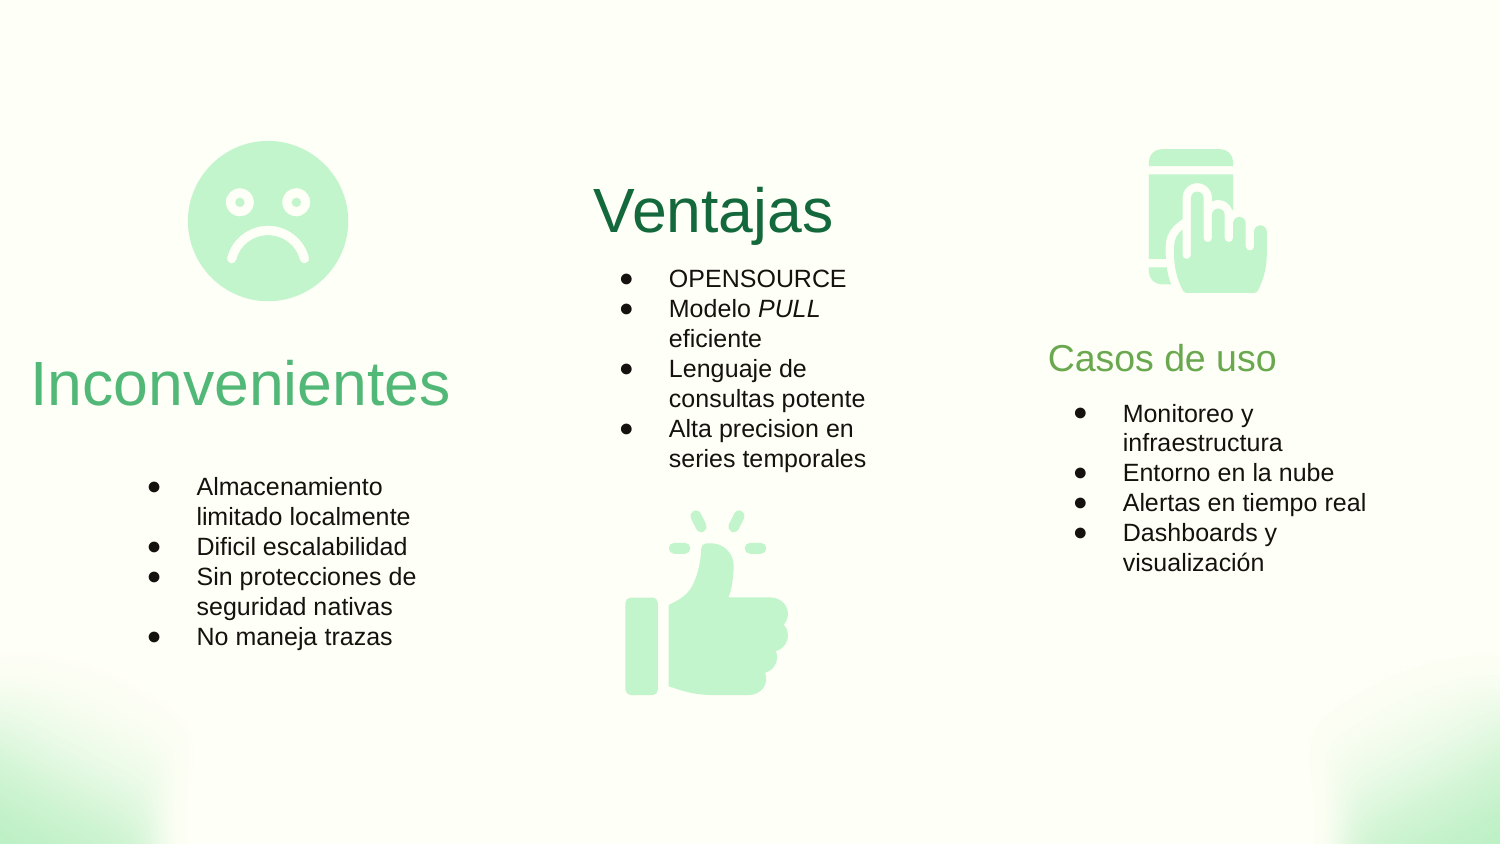

Ventajas

Inconvenientes
OPENSOURCE
Modelo PULL eficiente
Lenguaje de consultas potente
Alta precision en series temporales
Casos de uso
Monitoreo y infraestructura
Entorno en la nube
Alertas en tiempo real
Dashboards y visualización
Almacenamiento limitado localmente
Dificil escalabilidad
Sin protecciones de seguridad nativas
No maneja trazas